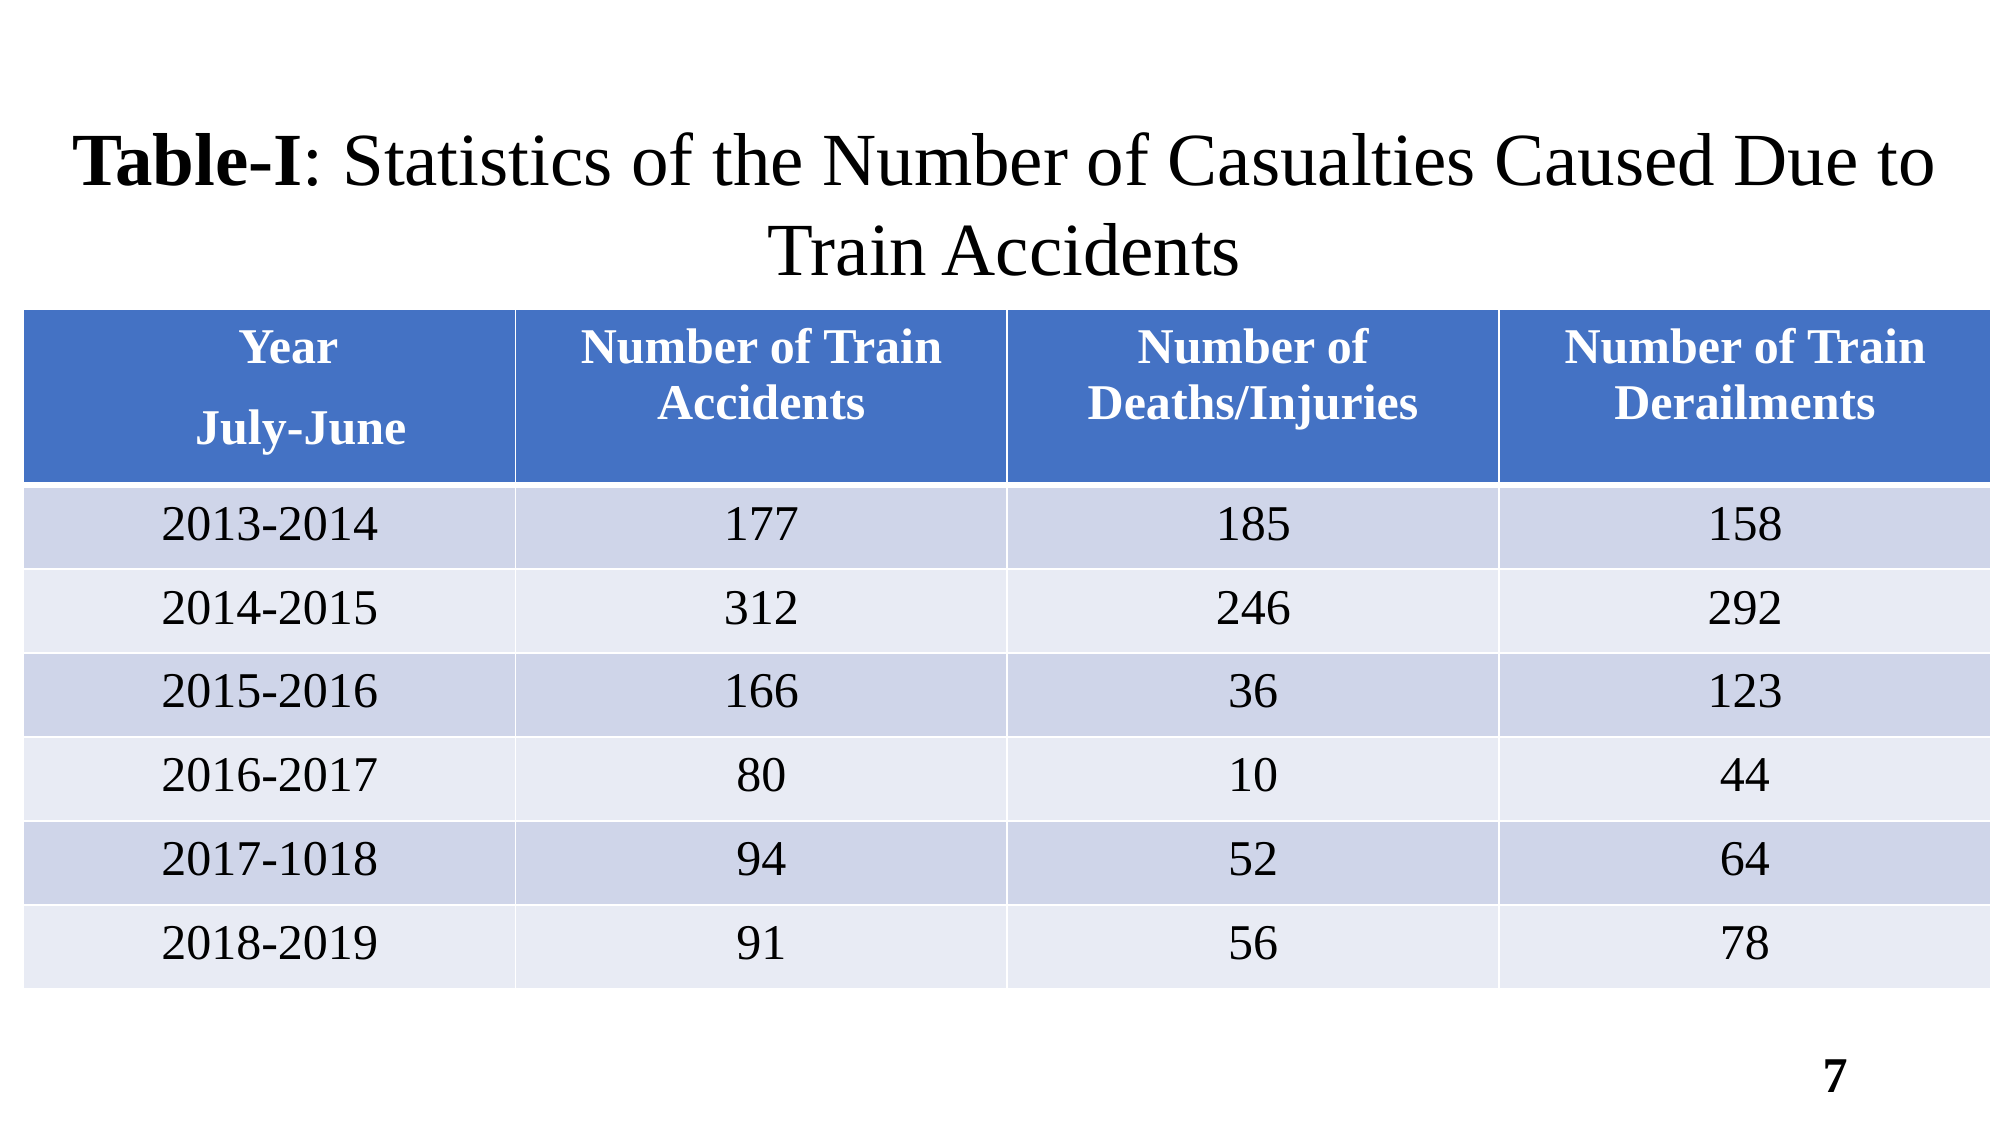

Table-I: Statistics of the Number of Casualties Caused Due to Train Accidents

| Year      July-June | Number of Train Accidents | Number of Deaths/Injuries | Number of Train Derailments |
| --- | --- | --- | --- |
| 2013-2014 | 177 | 185 | 158 |
| 2014-2015 | 312 | 246 | 292 |
| 2015-2016 | 166 | 36 | 123 |
| 2016-2017 | 80 | 10 | 44 |
| 2017-1018 | 94 | 52 | 64 |
| 2018-2019 | 91 | 56 | 78 |
7